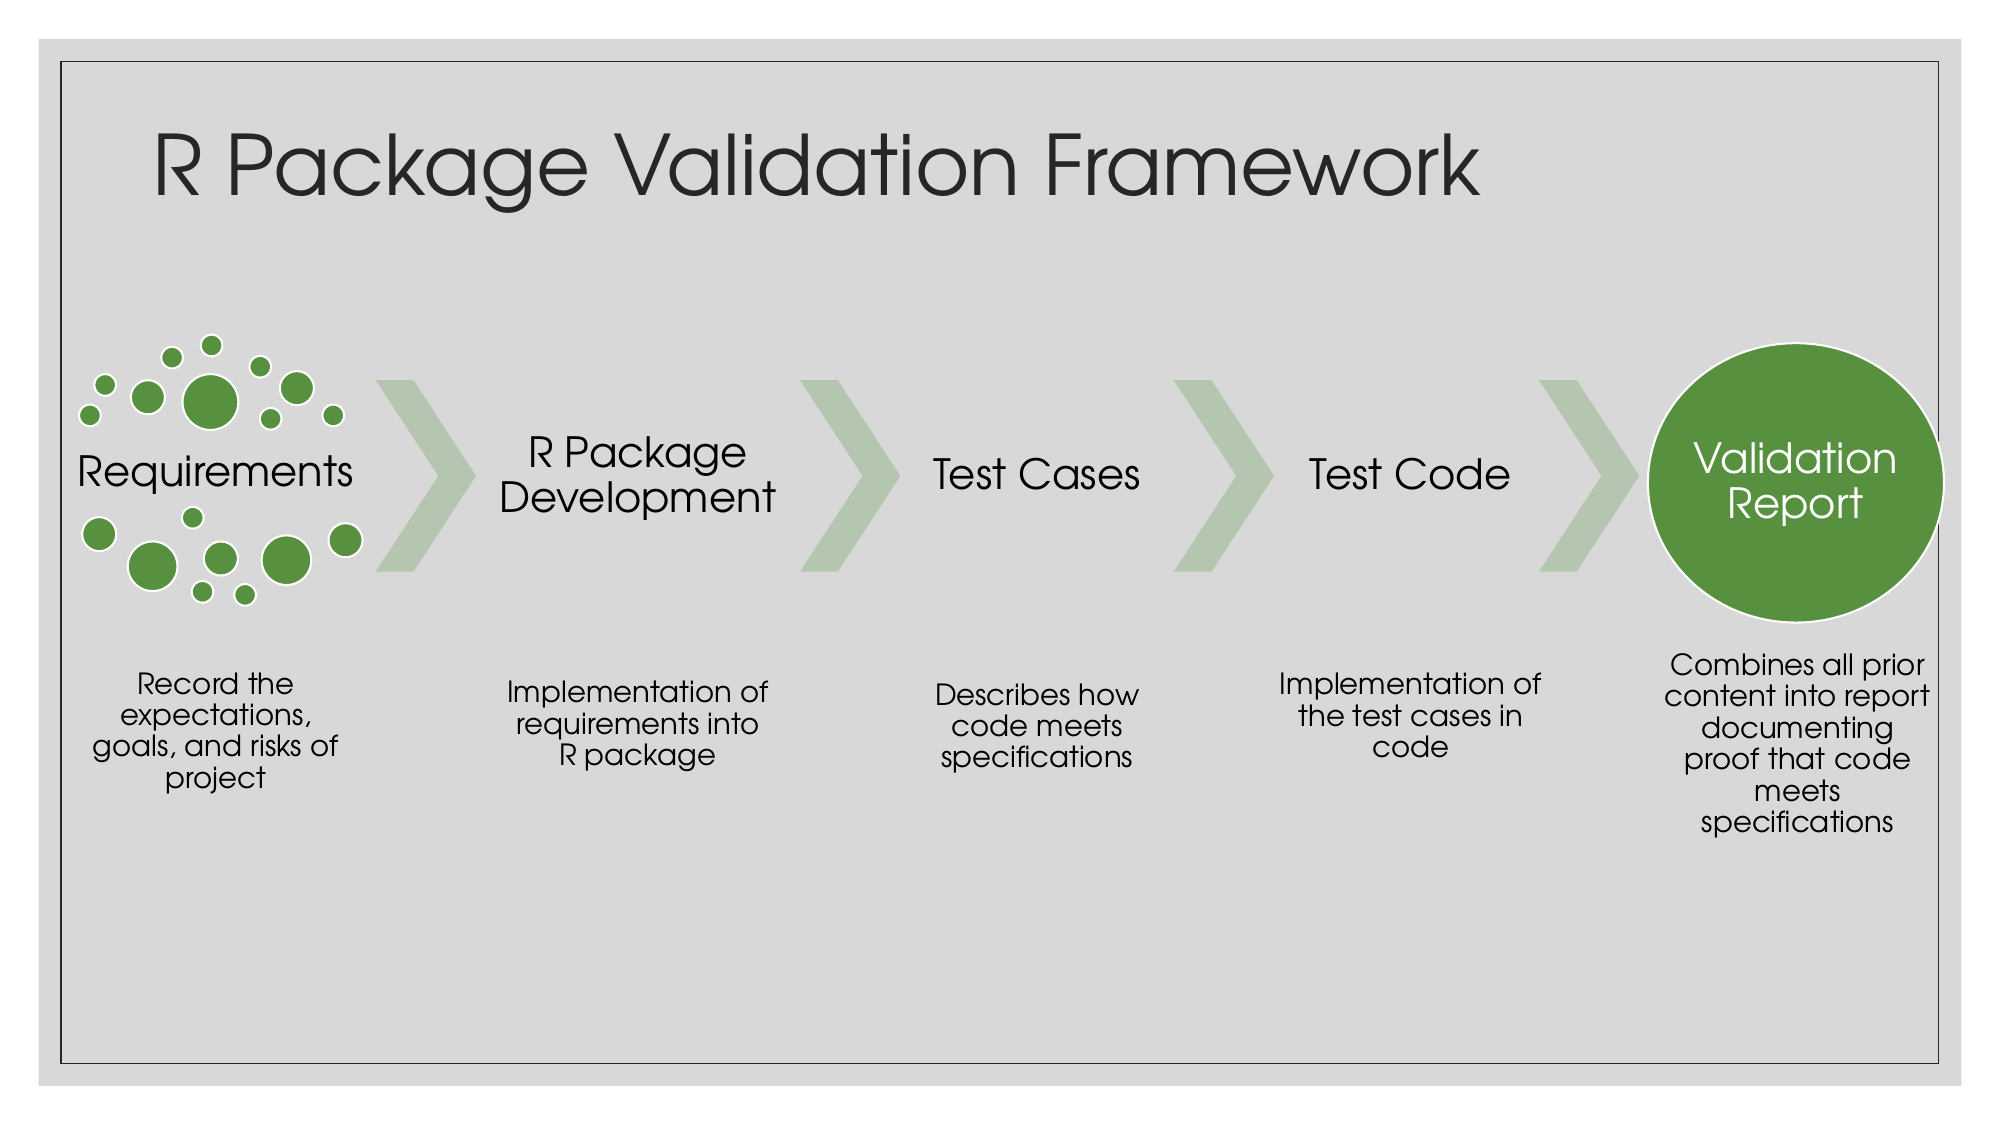

# R Package Validation Framework

Validation Report

R Package Development
Test Cases
Test Code

Requirements

Implementation of the test cases in code
Implementation of requirements into R package
Describes how code meets specifications
Record the expectations, goals, and risks of project
Combines all prior content into report documenting proof that code meets specifications